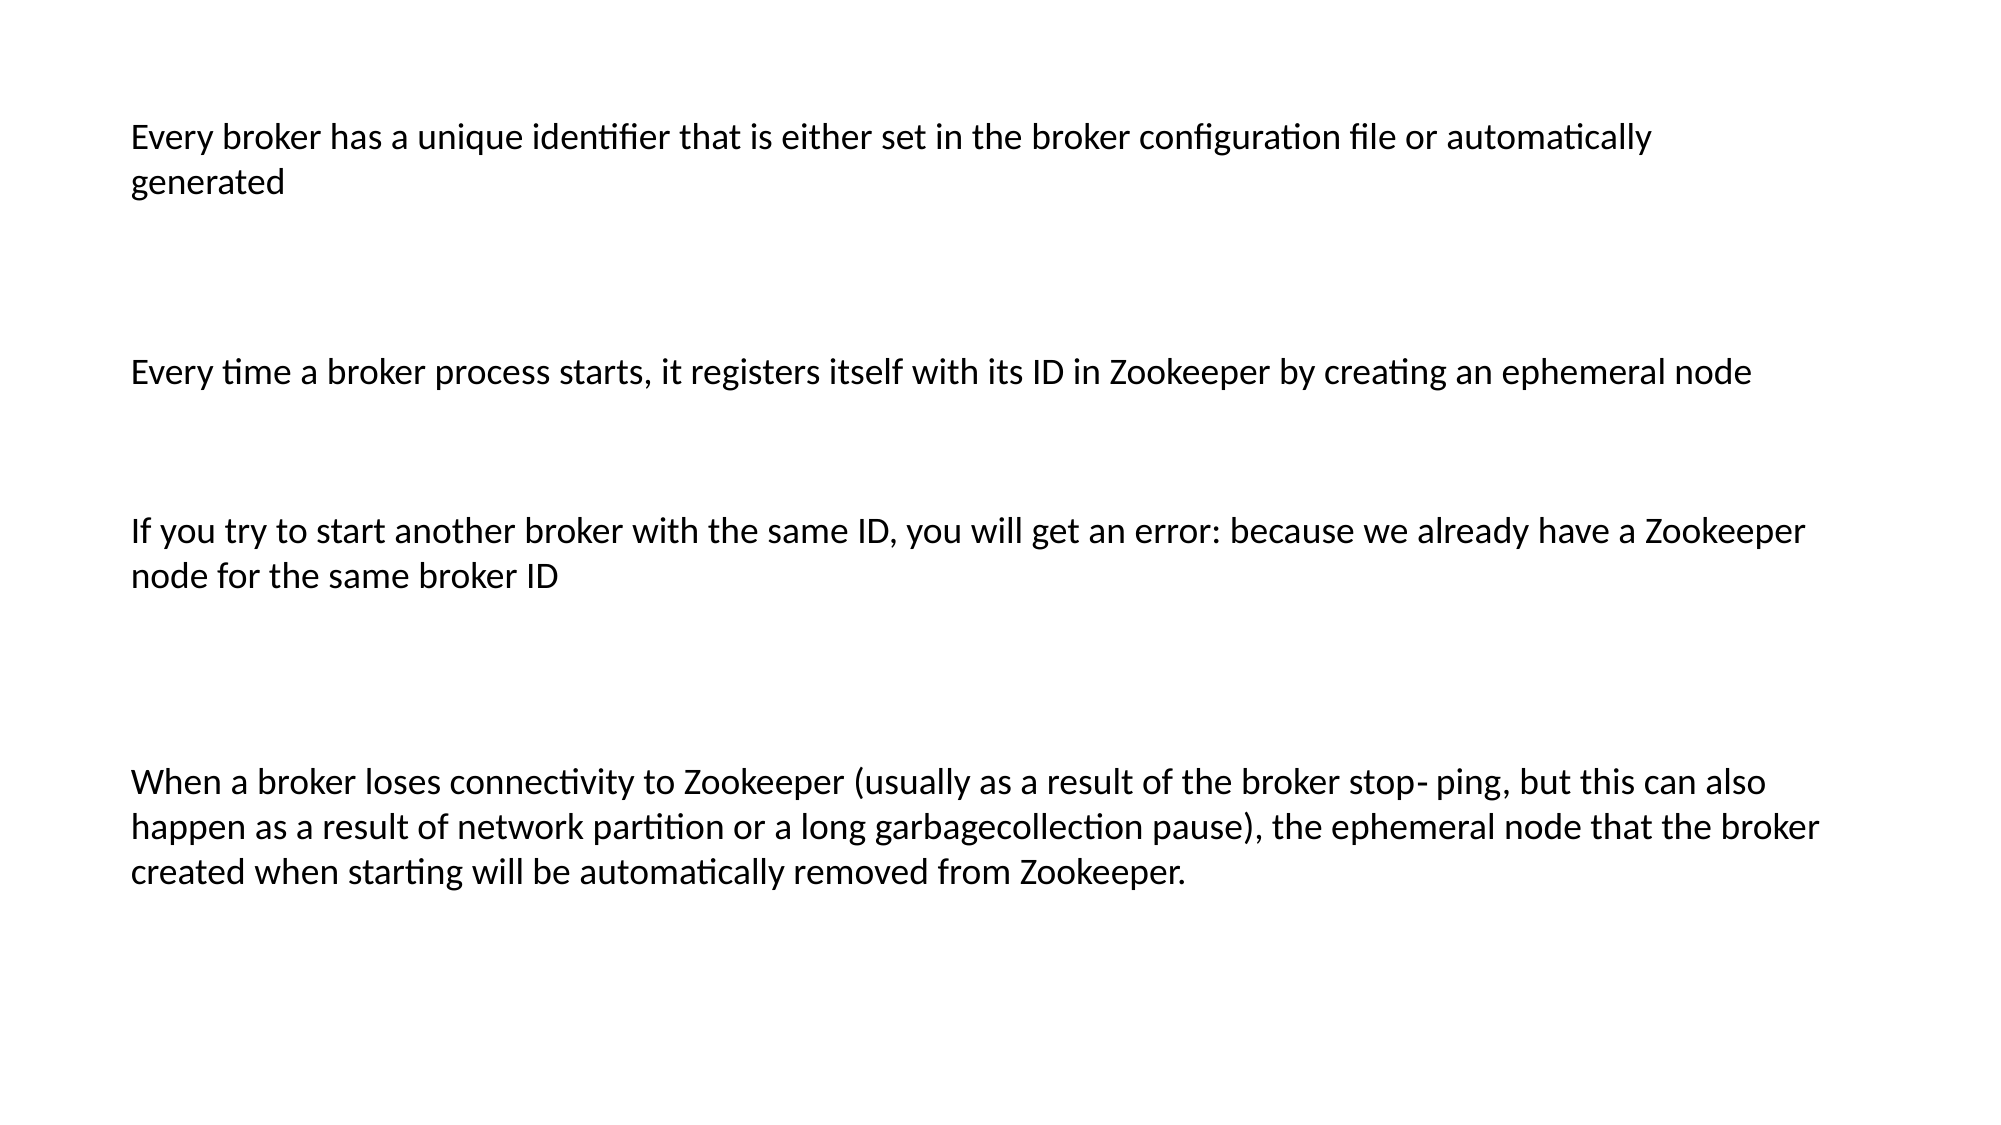

Every broker has a unique identifier that is either set in the broker configuration file or automatically generated
Every time a broker process starts, it registers itself with its ID in Zookeeper by creating an ephemeral node
If you try to start another broker with the same ID, you will get an error: because we already have a Zookeeper node for the same broker ID
When a broker loses connectivity to Zookeeper (usually as a result of the broker stop‐ ping, but this can also happen as a result of network partition or a long garbagecollection pause), the ephemeral node that the broker created when starting will be automatically removed from Zookeeper.